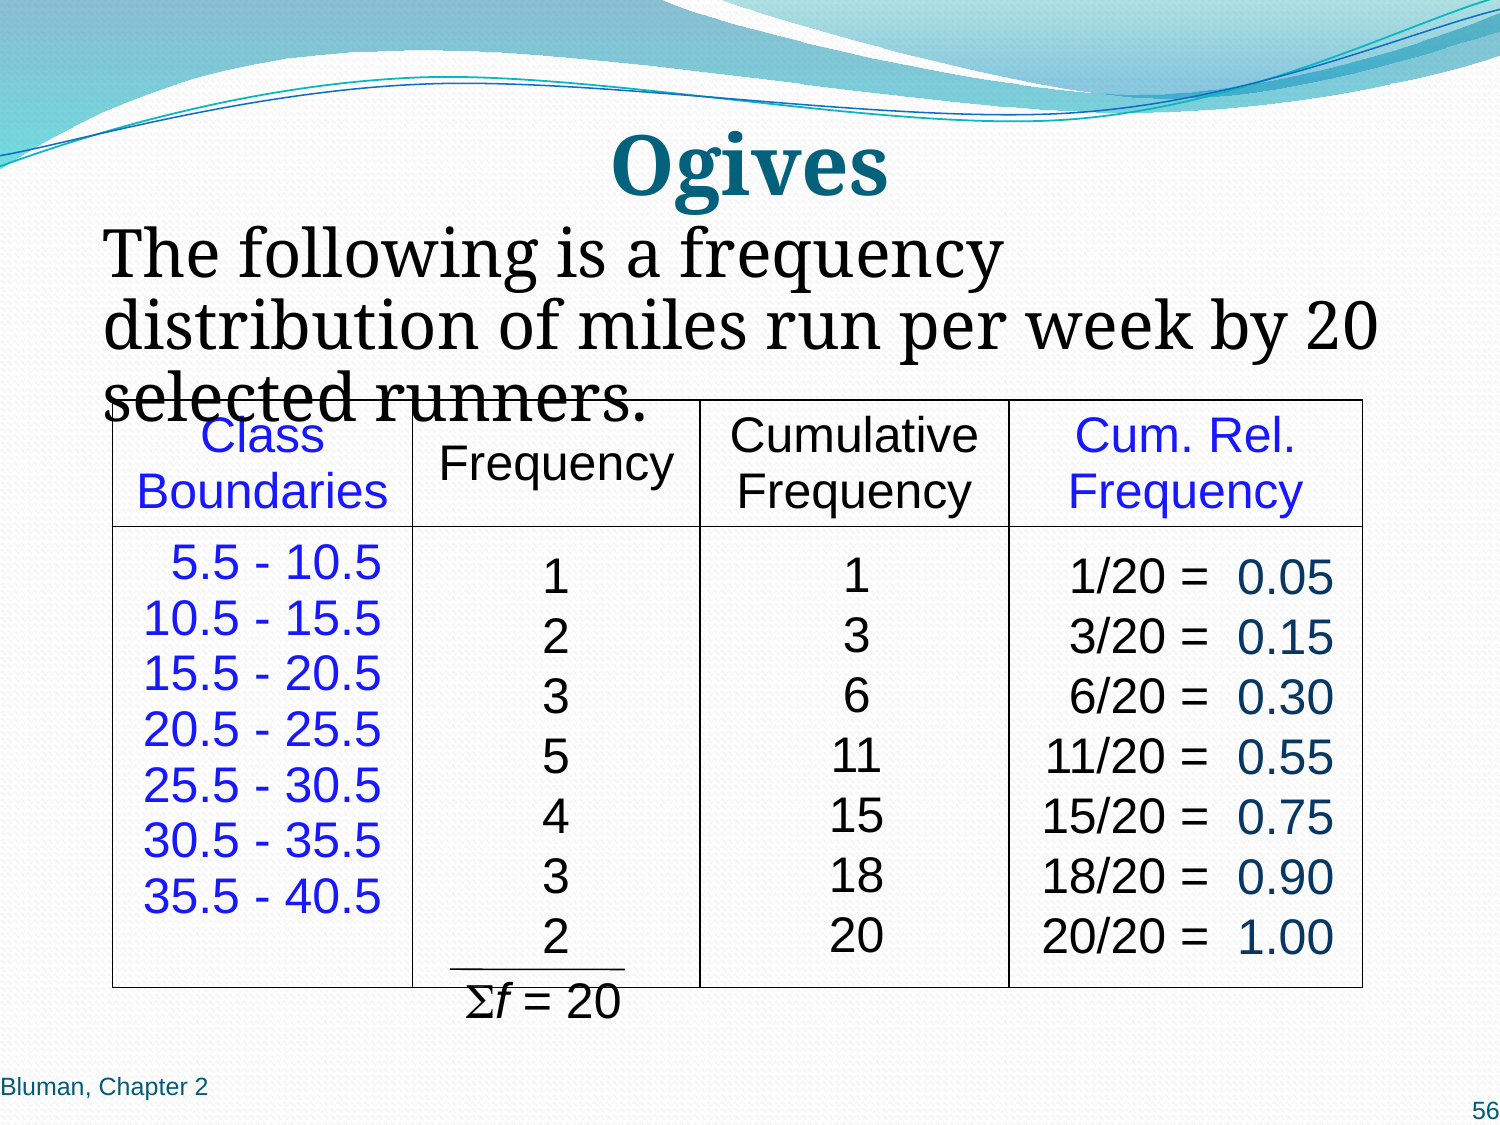

# Ogives
The following is a frequency distribution of miles run per week by 20 selected runners.
| Class Boundaries | Frequency | Cumulative Frequency | Cum. Rel. Frequency |
| --- | --- | --- | --- |
| 5.5 - 10.5 10.5 - 15.5 15.5 - 20.5 20.5 - 25.5 25.5 - 30.5 30.5 - 35.5 35.5 - 40.5 |  |  |  |
1
3
6
11
15
18
20
1
2
3
5
4
3
2
1/20 =
3/20 =
6/20 =
11/20 =
15/20 =
18/20 =
20/20 =
0.05
0.15
0.30
0.55
0.75
0.90
1.00
Σf = 20
Bluman, Chapter 2
56